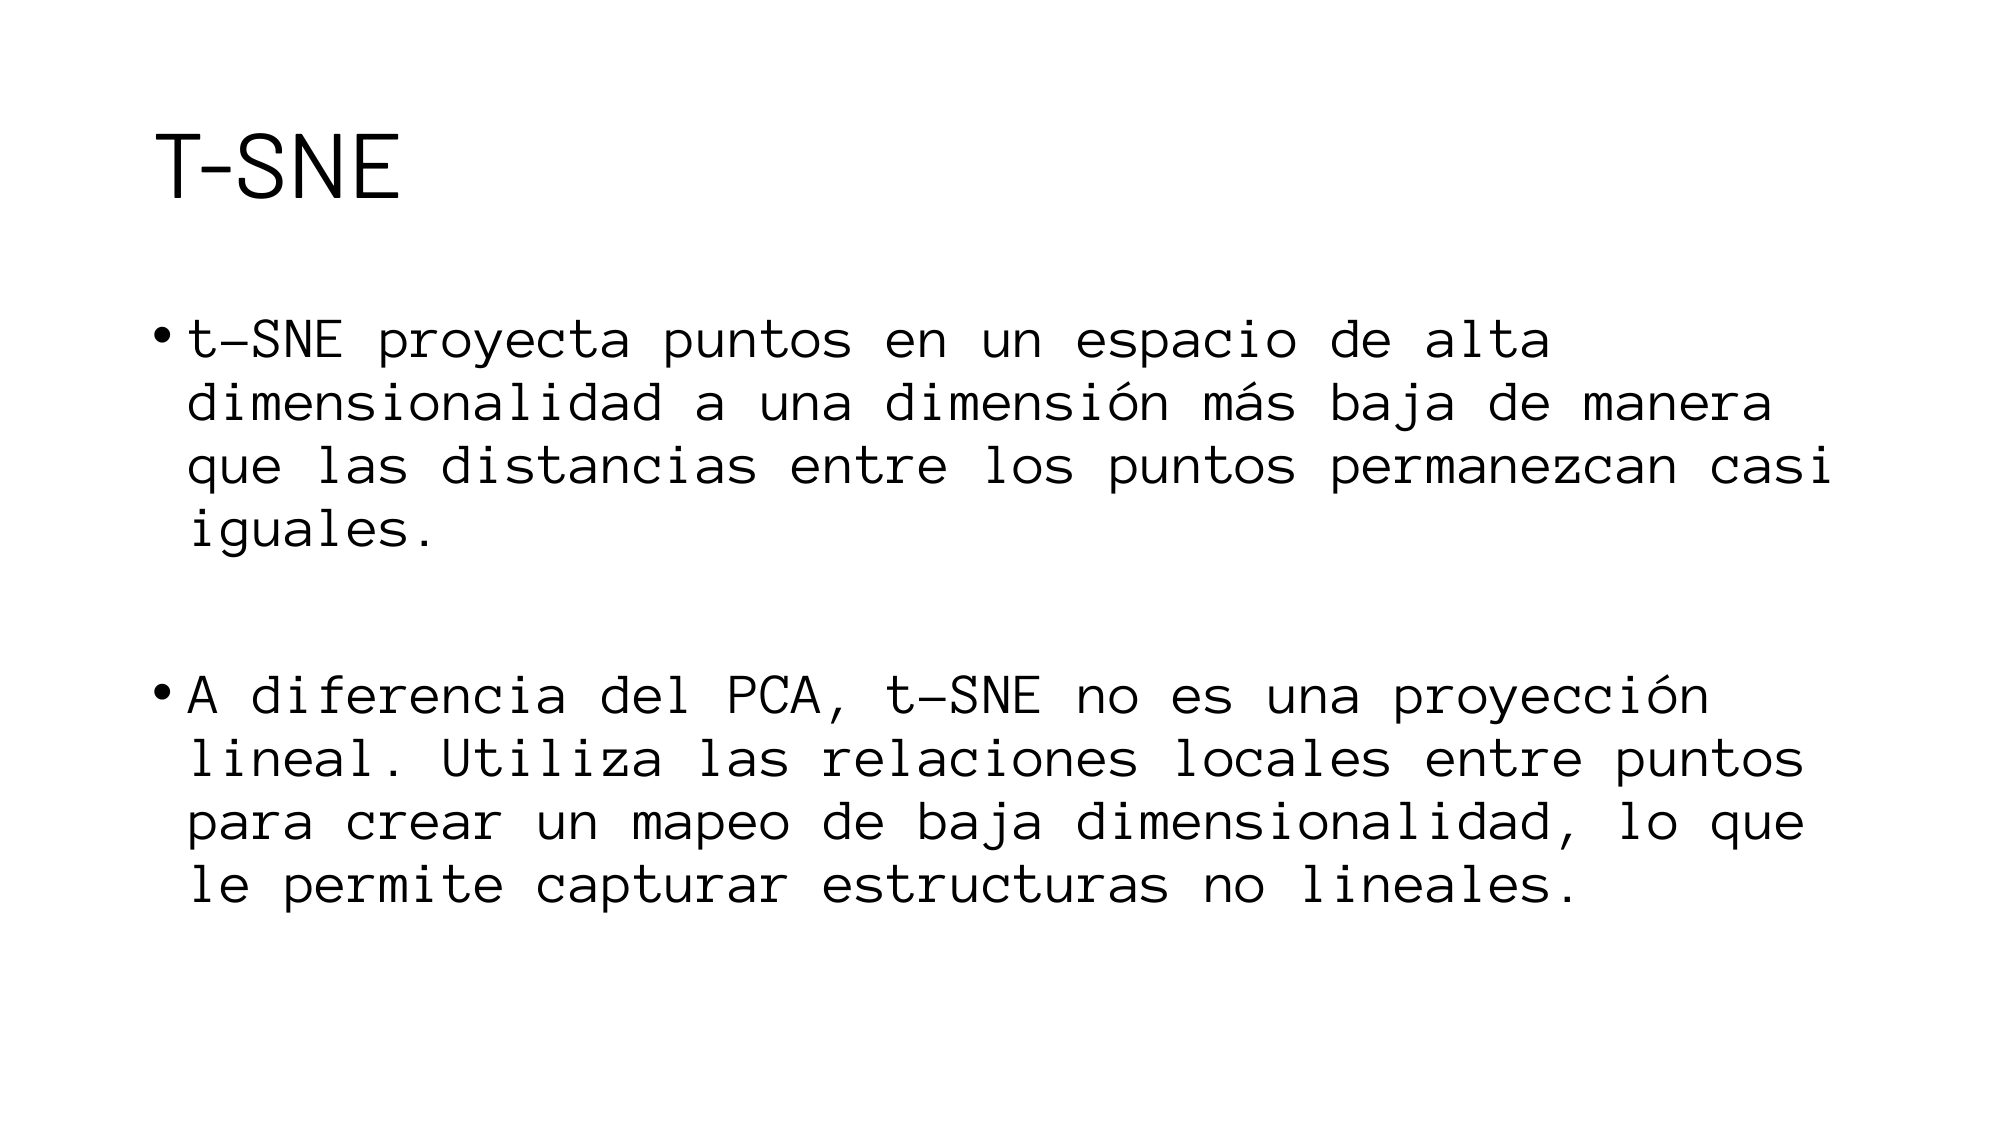

# T-SNE
t-SNE proyecta puntos en un espacio de alta dimensionalidad a una dimensión más baja de manera que las distancias entre los puntos permanezcan casi iguales.

A diferencia del PCA, t-SNE no es una proyección lineal. Utiliza las relaciones locales entre puntos para crear un mapeo de baja dimensionalidad, lo que le permite capturar estructuras no lineales.